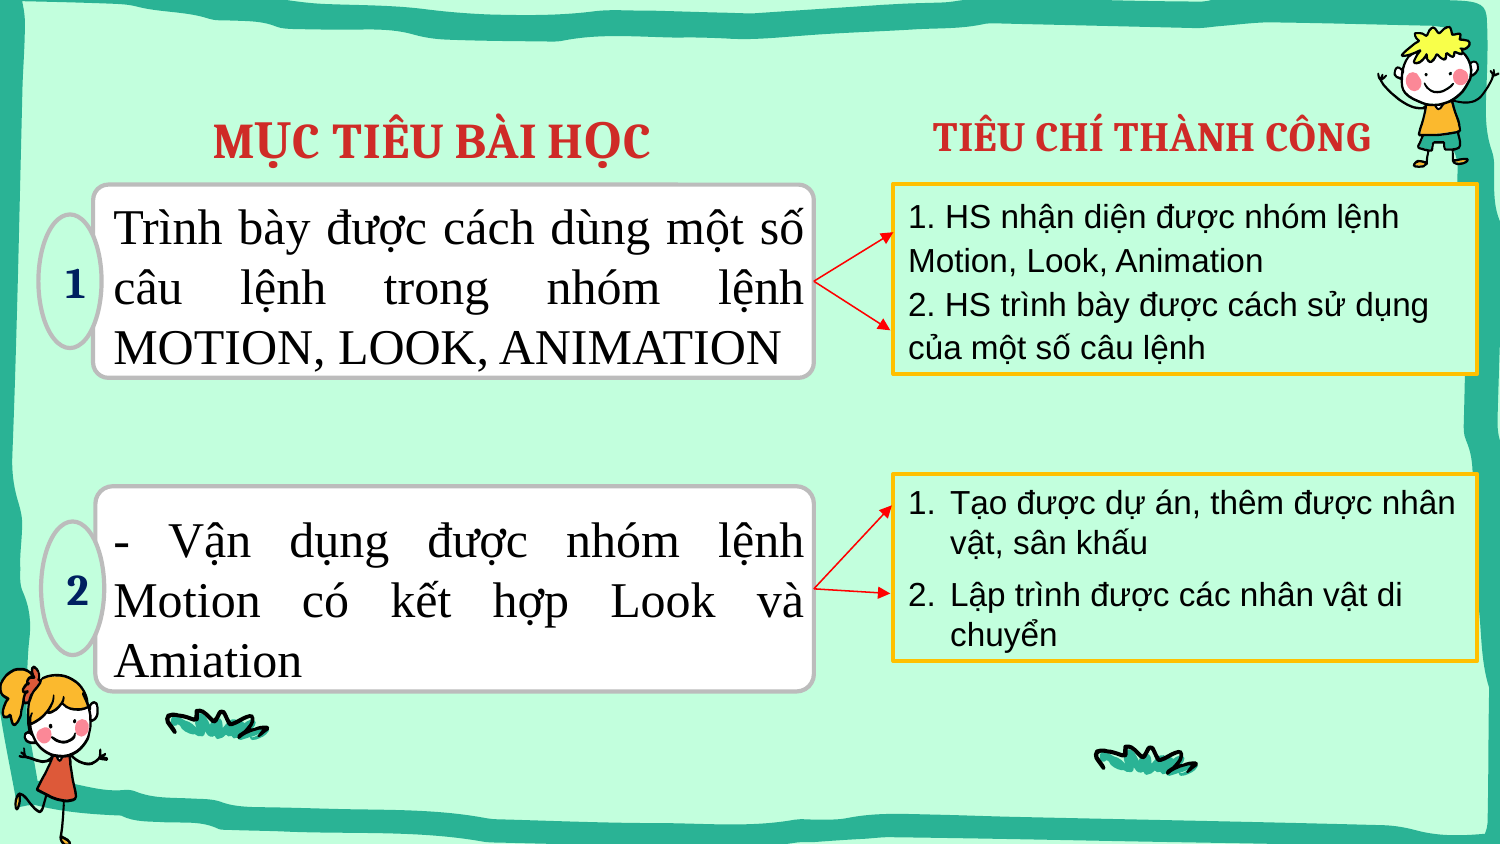

MỤC TIÊU BÀI HỌC
TIÊU CHÍ THÀNH CÔNG
1. HS nhận diện được nhóm lệnh Motion, Look, Animation
2. HS trình bày được cách sử dụng của một số câu lệnh

Trình bày được cách dùng một số câu lệnh trong nhóm lệnh MOTION, LOOK, ANIMATION
1

- Vận dụng được nhóm lệnh Motion có kết hợp Look và Amiation
2
Tạo được dự án, thêm được nhân vật, sân khấu
Lập trình được các nhân vật di chuyển